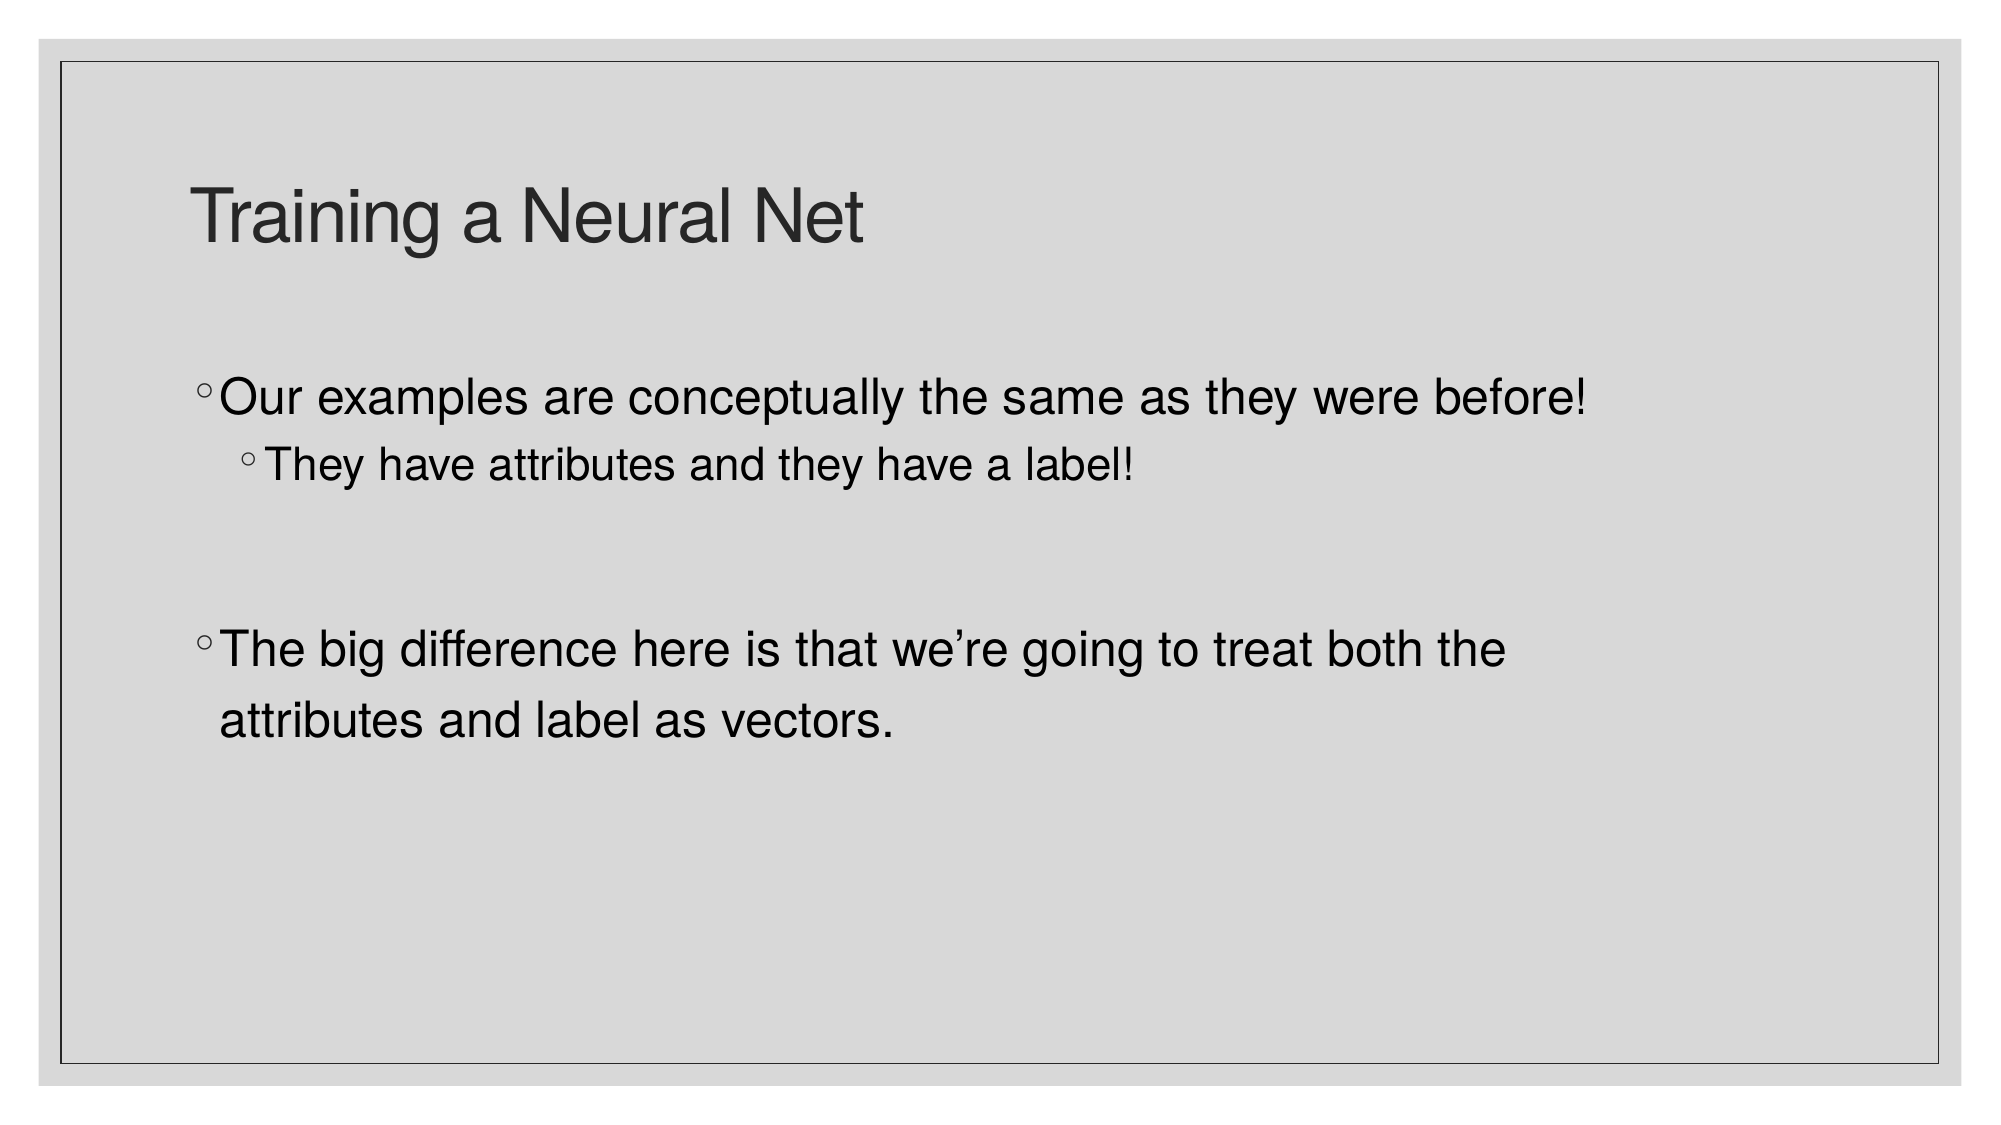

# Training a Neural Net
Our examples are conceptually the same as they were before!
They have attributes and they have a label!

The big difference here is that we’re going to treat both the attributes and label as vectors.